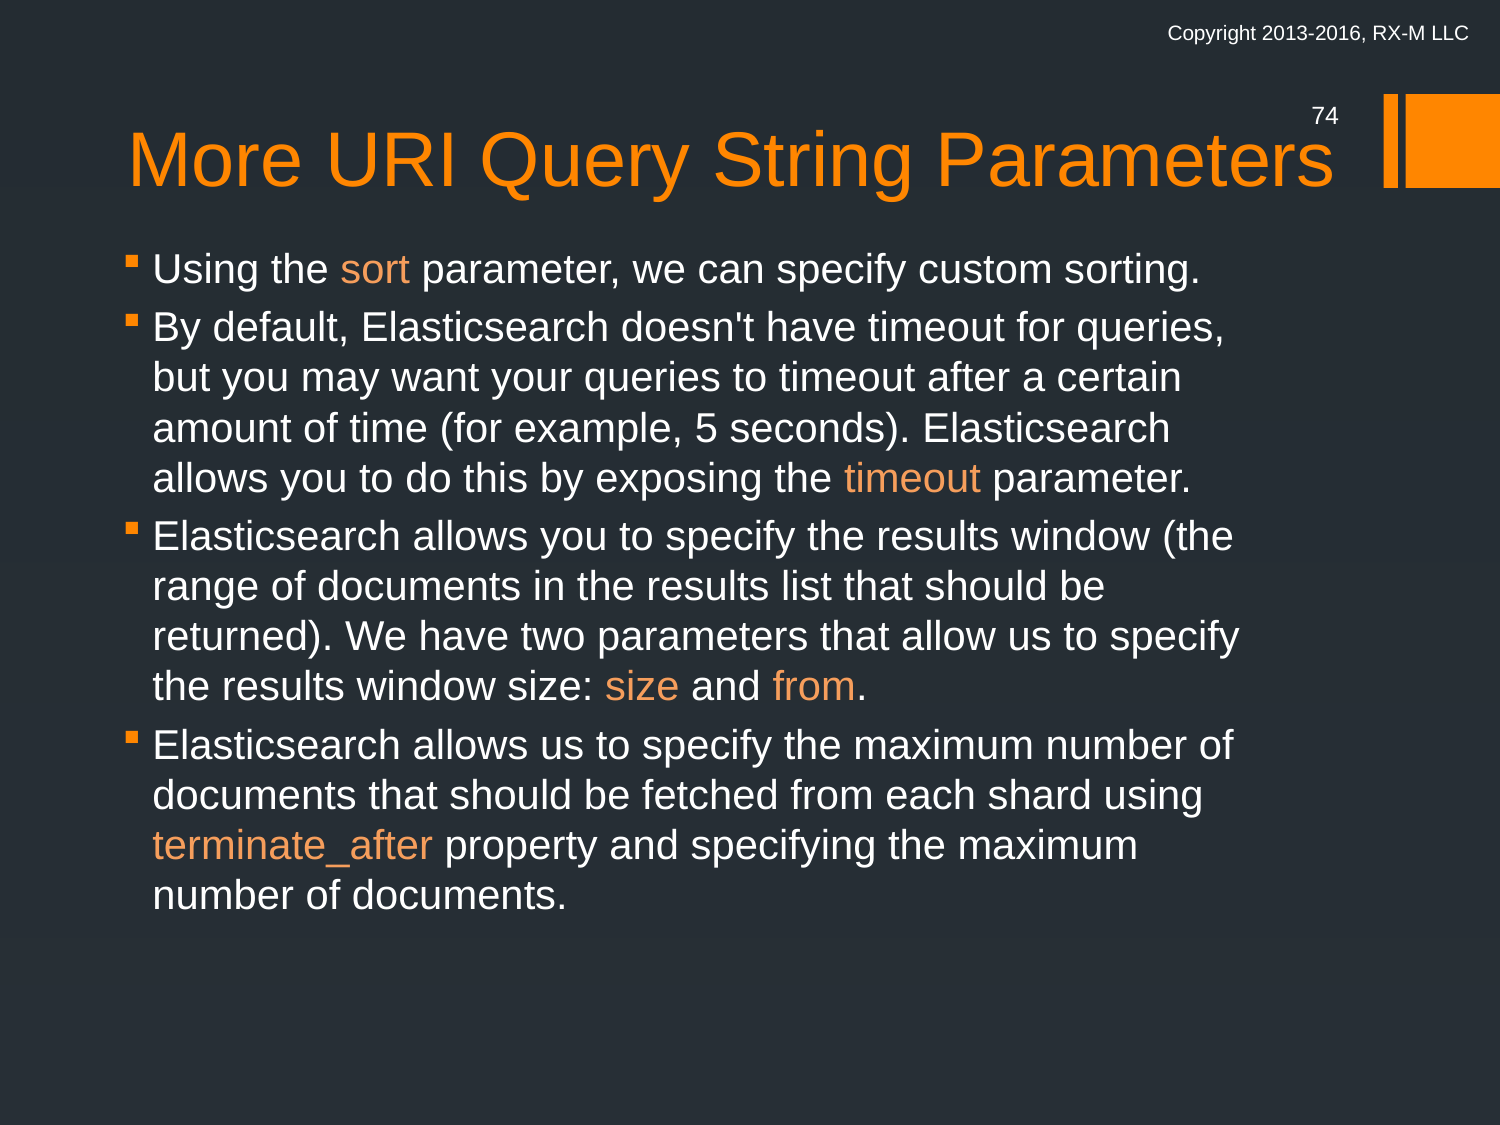

Copyright 2013-2016, RX-M LLC
# More URI Query String Parameters
74
Using the sort parameter, we can specify custom sorting.
By default, Elasticsearch doesn't have timeout for queries, but you may want your queries to timeout after a certain amount of time (for example, 5 seconds). Elasticsearch allows you to do this by exposing the timeout parameter.
Elasticsearch allows you to specify the results window (the range of documents in the results list that should be returned). We have two parameters that allow us to specify the results window size: size and from.
Elasticsearch allows us to specify the maximum number of documents that should be fetched from each shard using terminate_after property and specifying the maximum number of documents.